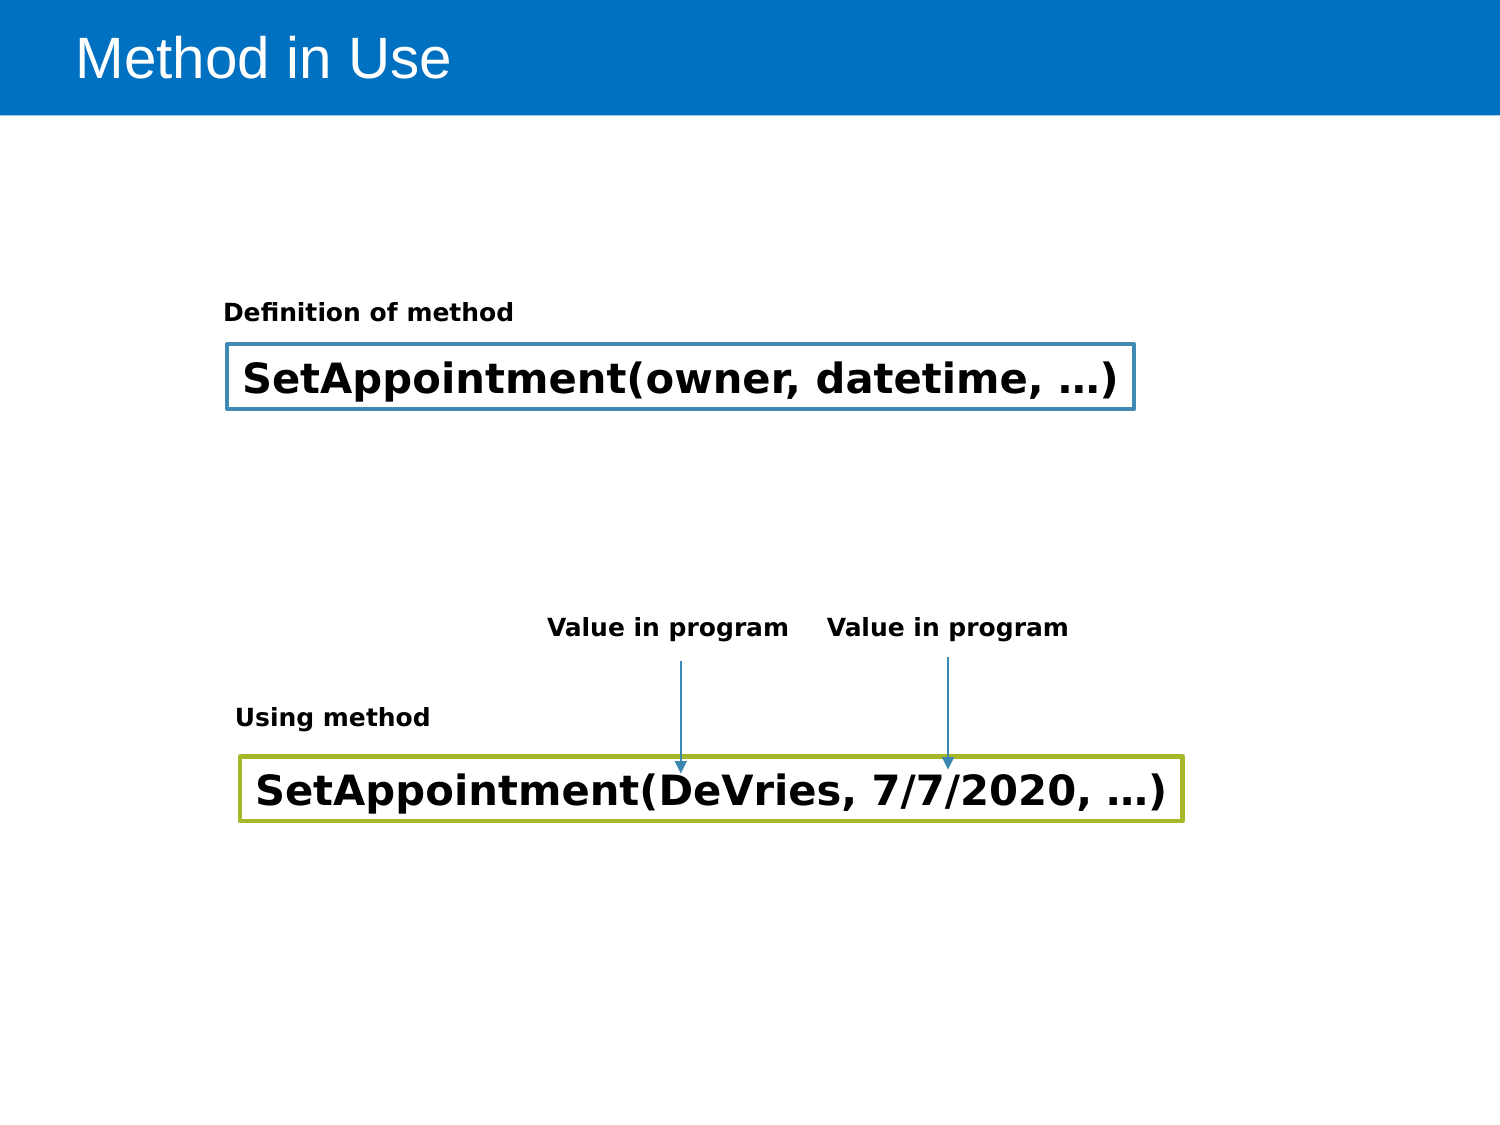

# Method in Use
Definition of method

SetAppointment(owner, datetime, …)
Value in program
Value in program
Using method

SetAppointment(DeVries, 7/7/2020, …)